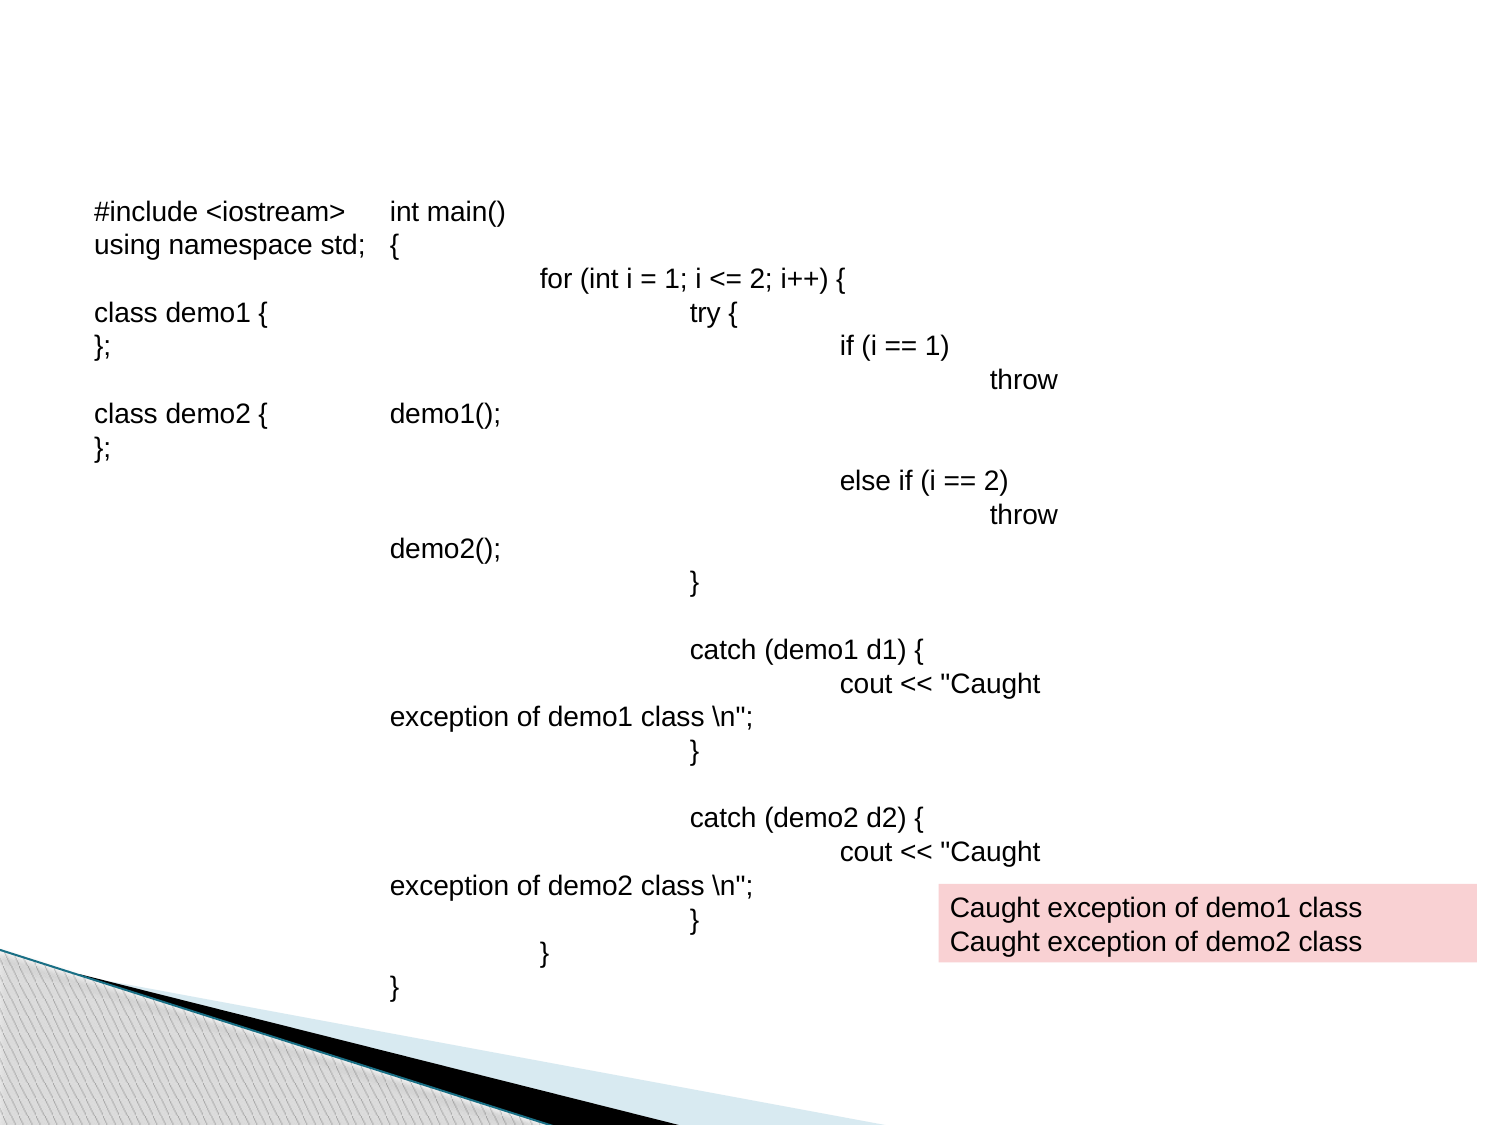

#include <iostream>
using namespace std;

class demo1 {
};

class demo2 {
};

int main()
{
	for (int i = 1; i <= 2; i++) {
		try {
			if (i == 1)
				throw demo1();

			else if (i == 2)
				throw demo2();
		}

		catch (demo1 d1) {
			cout << "Caught exception of demo1 class \n";
		}

		catch (demo2 d2) {
			cout << "Caught exception of demo2 class \n";
		}
	}
}
Caught exception of demo1 class
Caught exception of demo2 class